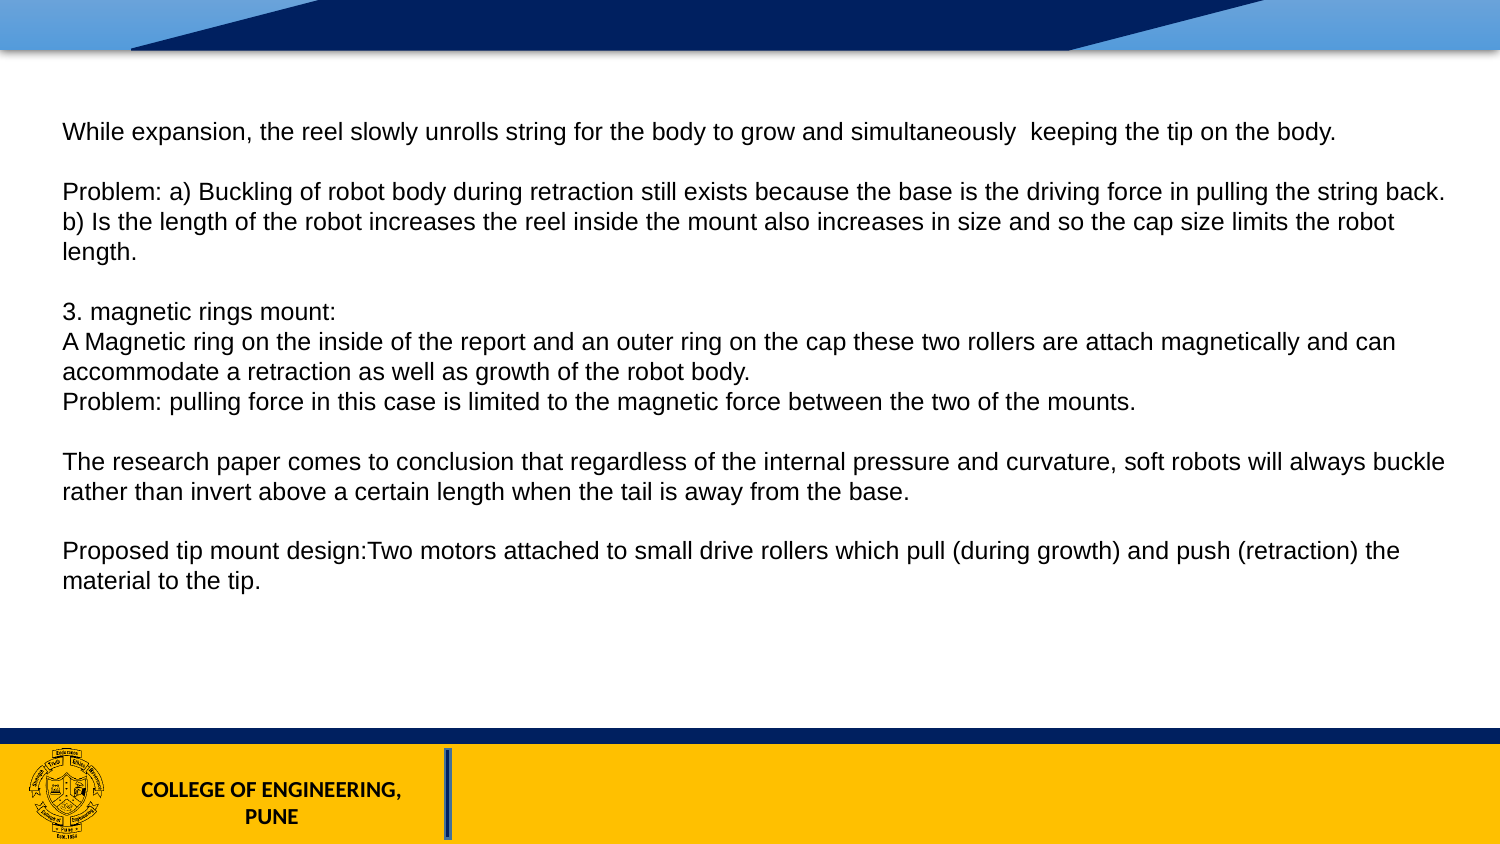

While expansion, the reel slowly unrolls string for the body to grow and simultaneously  keeping the tip on the body.

Problem: a) Buckling of robot body during retraction still exists because the base is the driving force in pulling the string back.
b) Is the length of the robot increases the reel inside the mount also increases in size and so the cap size limits the robot length.

3. magnetic rings mount:
A Magnetic ring on the inside of the report and an outer ring on the cap these two rollers are attach magnetically and can accommodate a retraction as well as growth of the robot body.
Problem: pulling force in this case is limited to the magnetic force between the two of the mounts.

The research paper comes to conclusion that regardless of the internal pressure and curvature, soft robots will always buckle rather than invert above a certain length when the tail is away from the base.

Proposed tip mount design:Two motors attached to small drive rollers which pull (during growth) and push (retraction) the material to the tip.